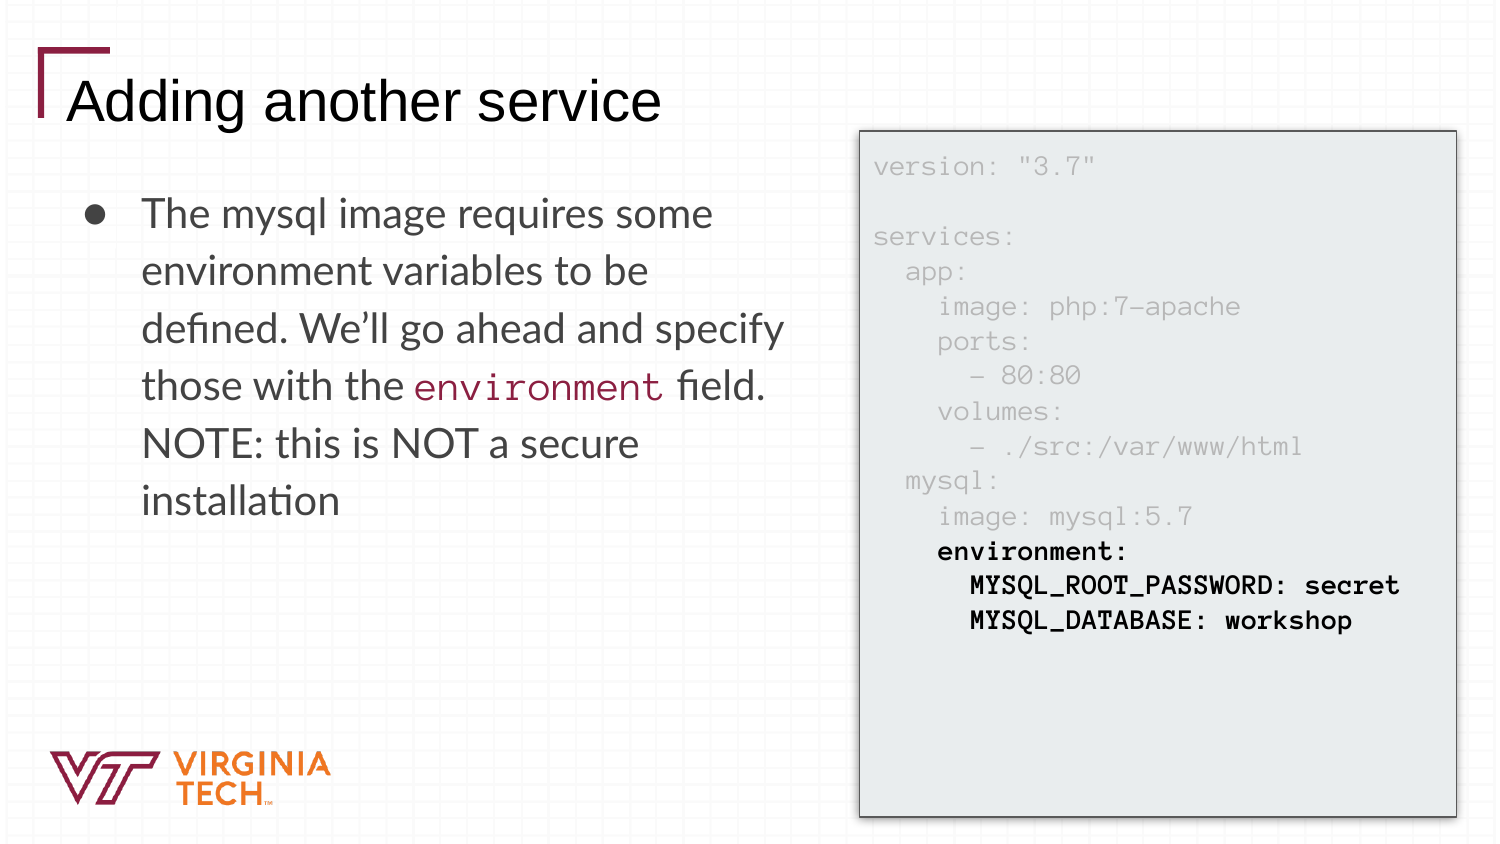

# Adding another service
version: "3.7"

services:
  app:
    image: php:7-apache
    ports:
      - 80:80
    volumes:
      - ./src:/var/www/html
  mysql:
    image: mysql:5.7
    environment:
      MYSQL_ROOT_PASSWORD: secret
      MYSQL_DATABASE: workshop

The mysql image requires some environment variables to be defined. We’ll go ahead and specify those with the environment field. NOTE: this is NOT a secure installation